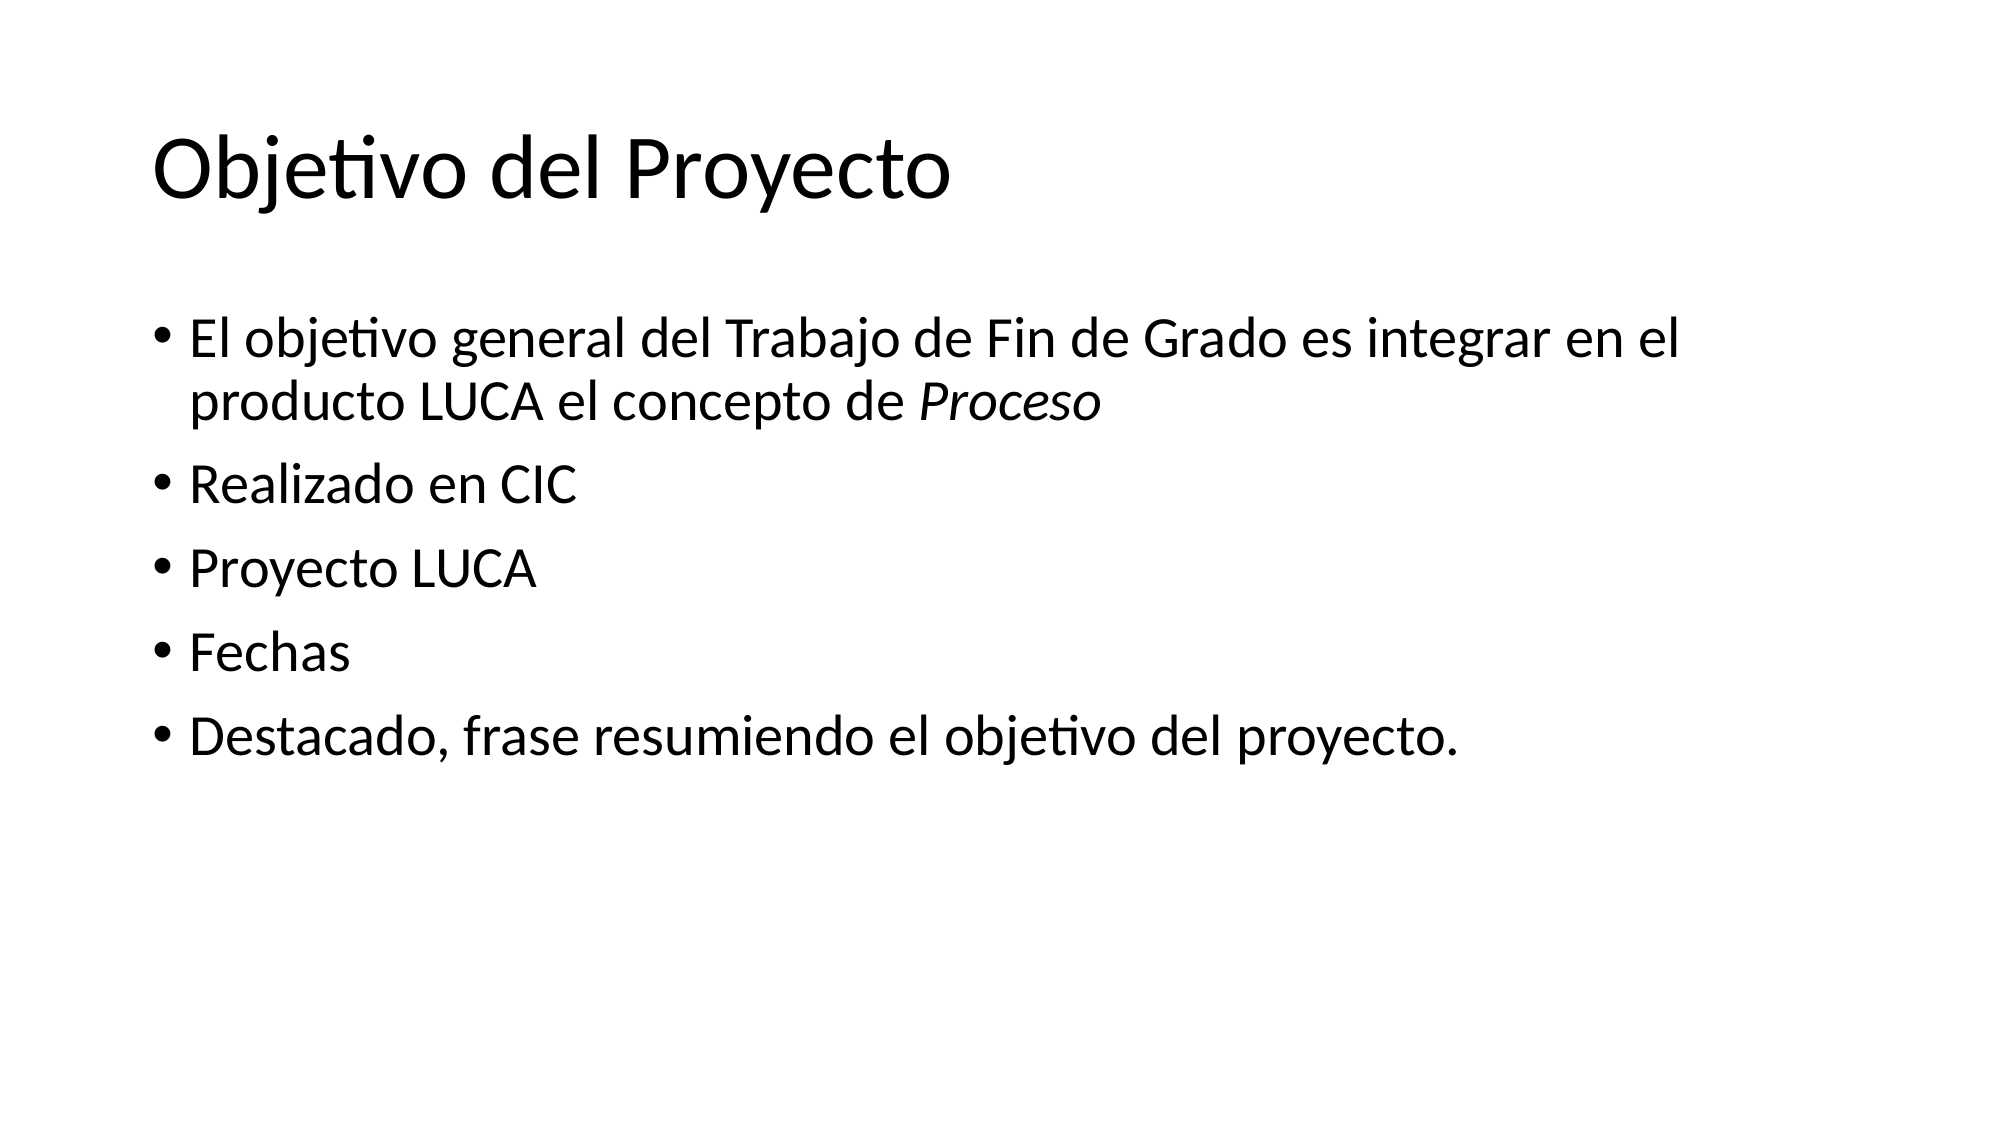

# Objetivo del Proyecto
El objetivo general del Trabajo de Fin de Grado es integrar en el producto LUCA el concepto de Proceso
Realizado en CIC
Proyecto LUCA
Fechas
Destacado, frase resumiendo el objetivo del proyecto.